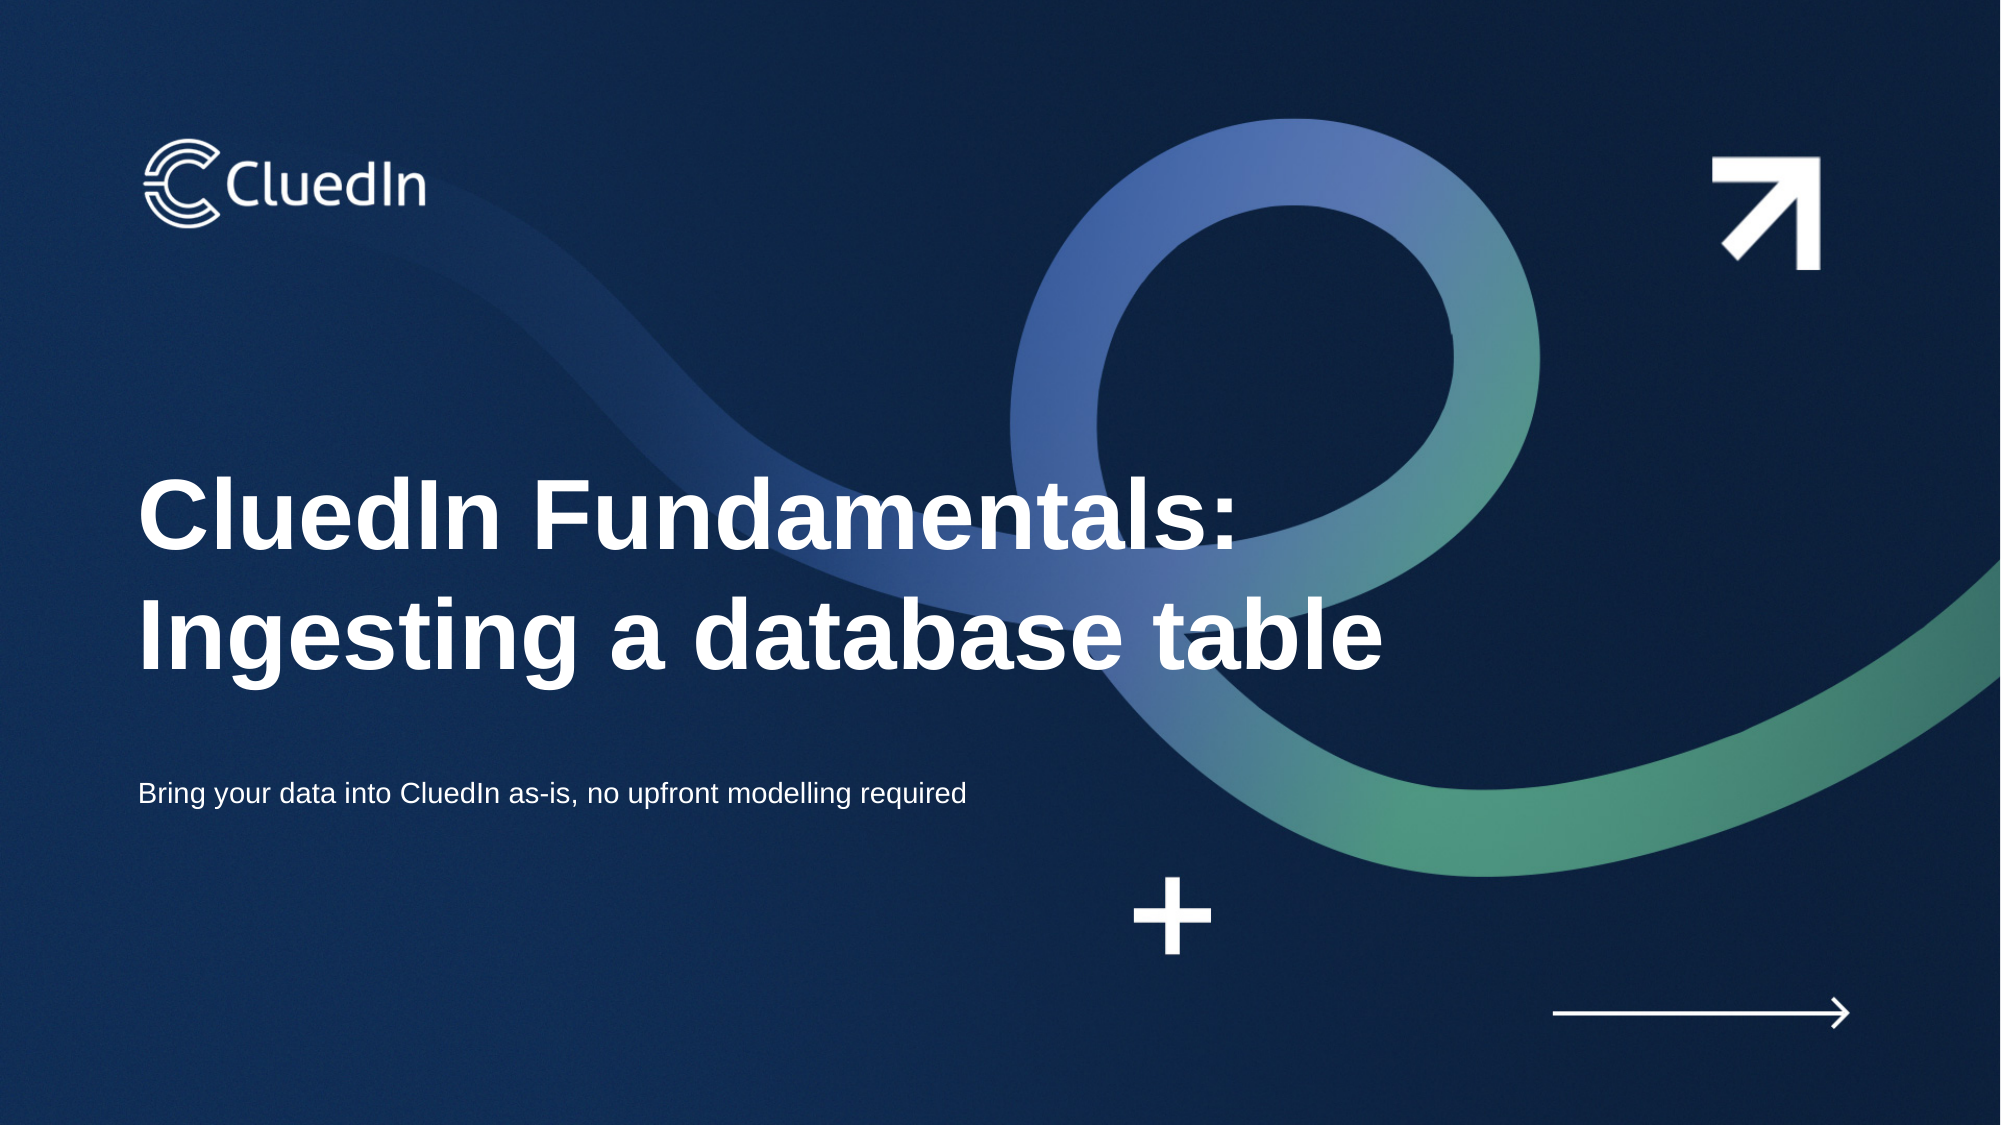

CluedIn Fundamentals: Ingesting a database table

Bring your data into CluedIn as-is, no upfront modelling required